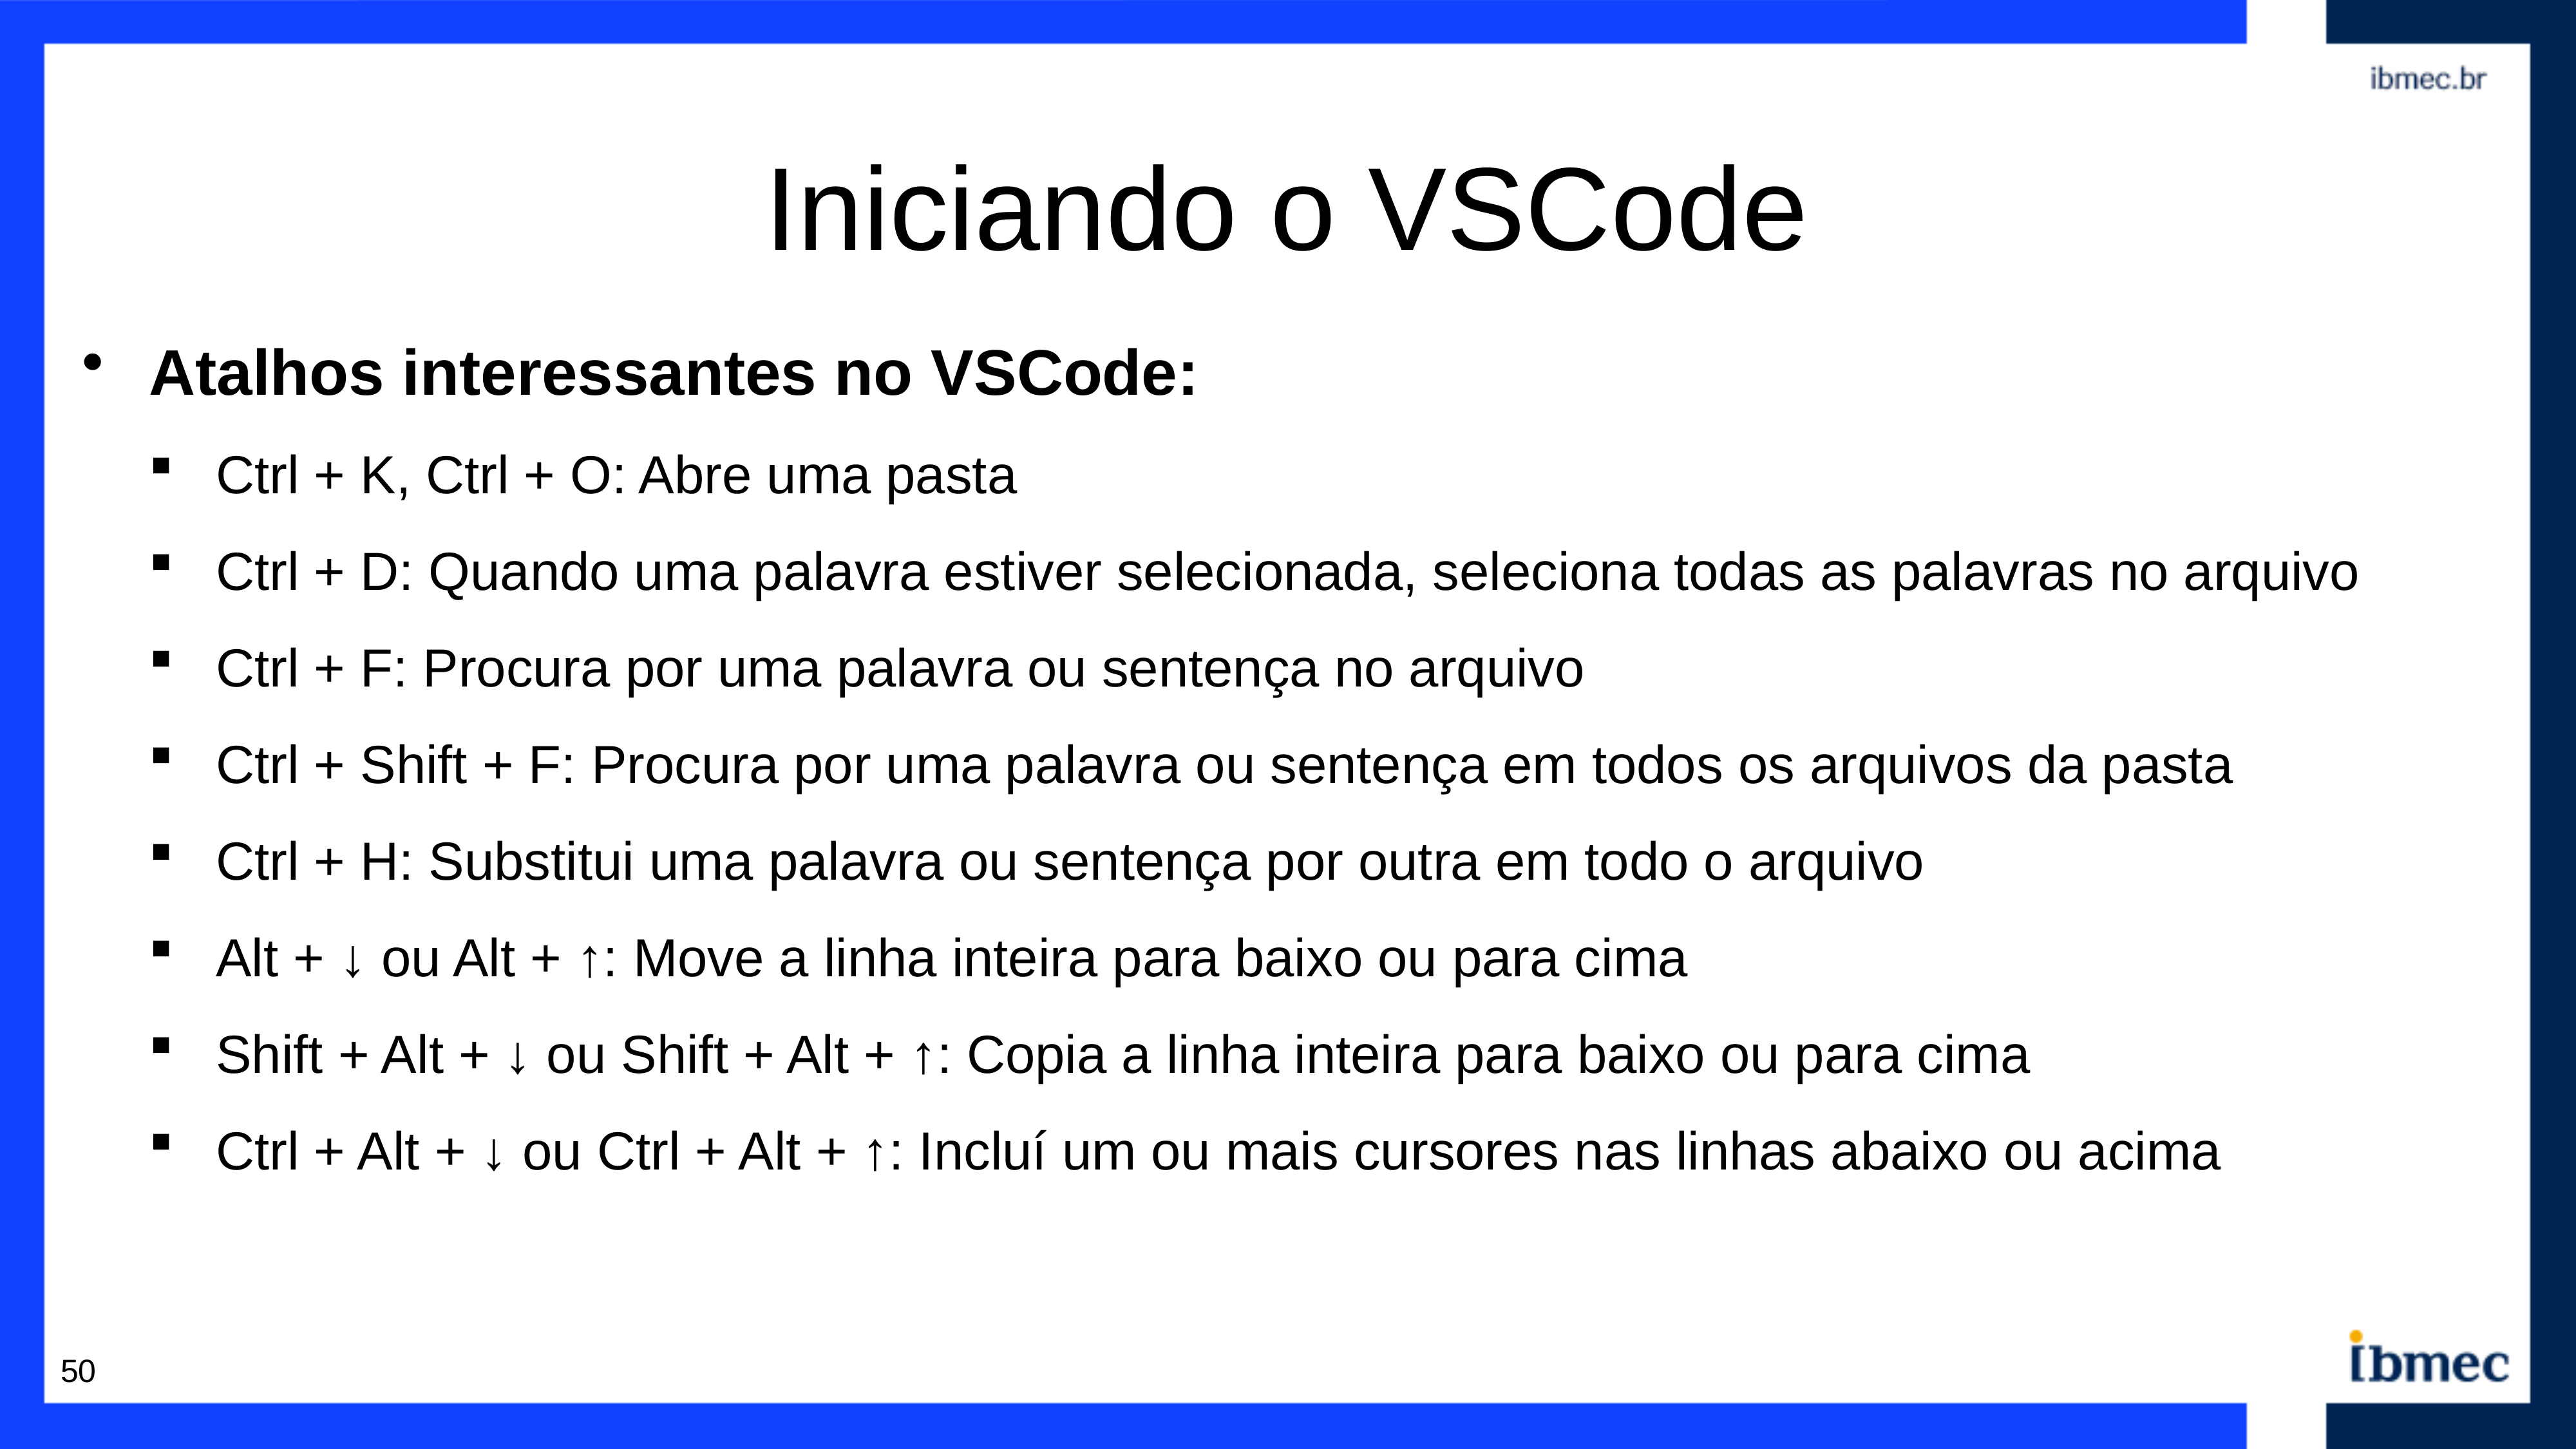

# Iniciando o VSCode
Atalhos interessantes no VSCode:
Ctrl + K, Ctrl + O: Abre uma pasta
Ctrl + D: Quando uma palavra estiver selecionada, seleciona todas as palavras no arquivo
Ctrl + F: Procura por uma palavra ou sentença no arquivo
Ctrl + Shift + F: Procura por uma palavra ou sentença em todos os arquivos da pasta
Ctrl + H: Substitui uma palavra ou sentença por outra em todo o arquivo
Alt + ↓ ou Alt + ↑: Move a linha inteira para baixo ou para cima
Shift + Alt + ↓ ou Shift + Alt + ↑: Copia a linha inteira para baixo ou para cima
Ctrl + Alt + ↓ ou Ctrl + Alt + ↑: Incluí um ou mais cursores nas linhas abaixo ou acima
50